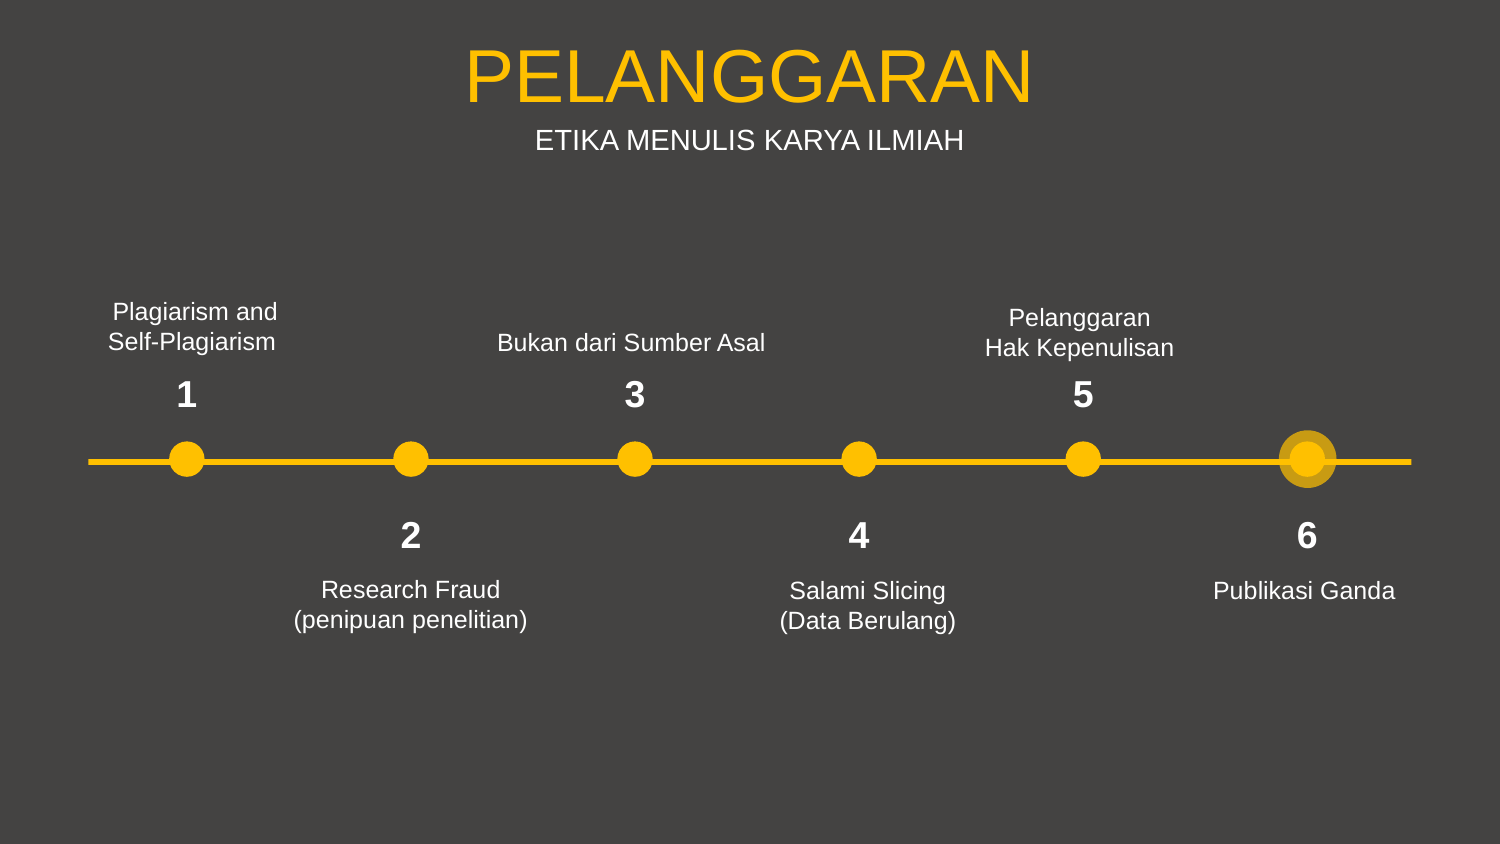

PELANGGARAN
ETIKA MENULIS KARYA ILMIAH

Plagiarism and Self-Plagiarism
Pelanggaran
Hak Kepenulisan
Bukan dari Sumber Asal
1
3
5

2
4
6
Research Fraud (penipuan penelitian)
Salami Slicing
(Data Berulang)
Publikasi Ganda